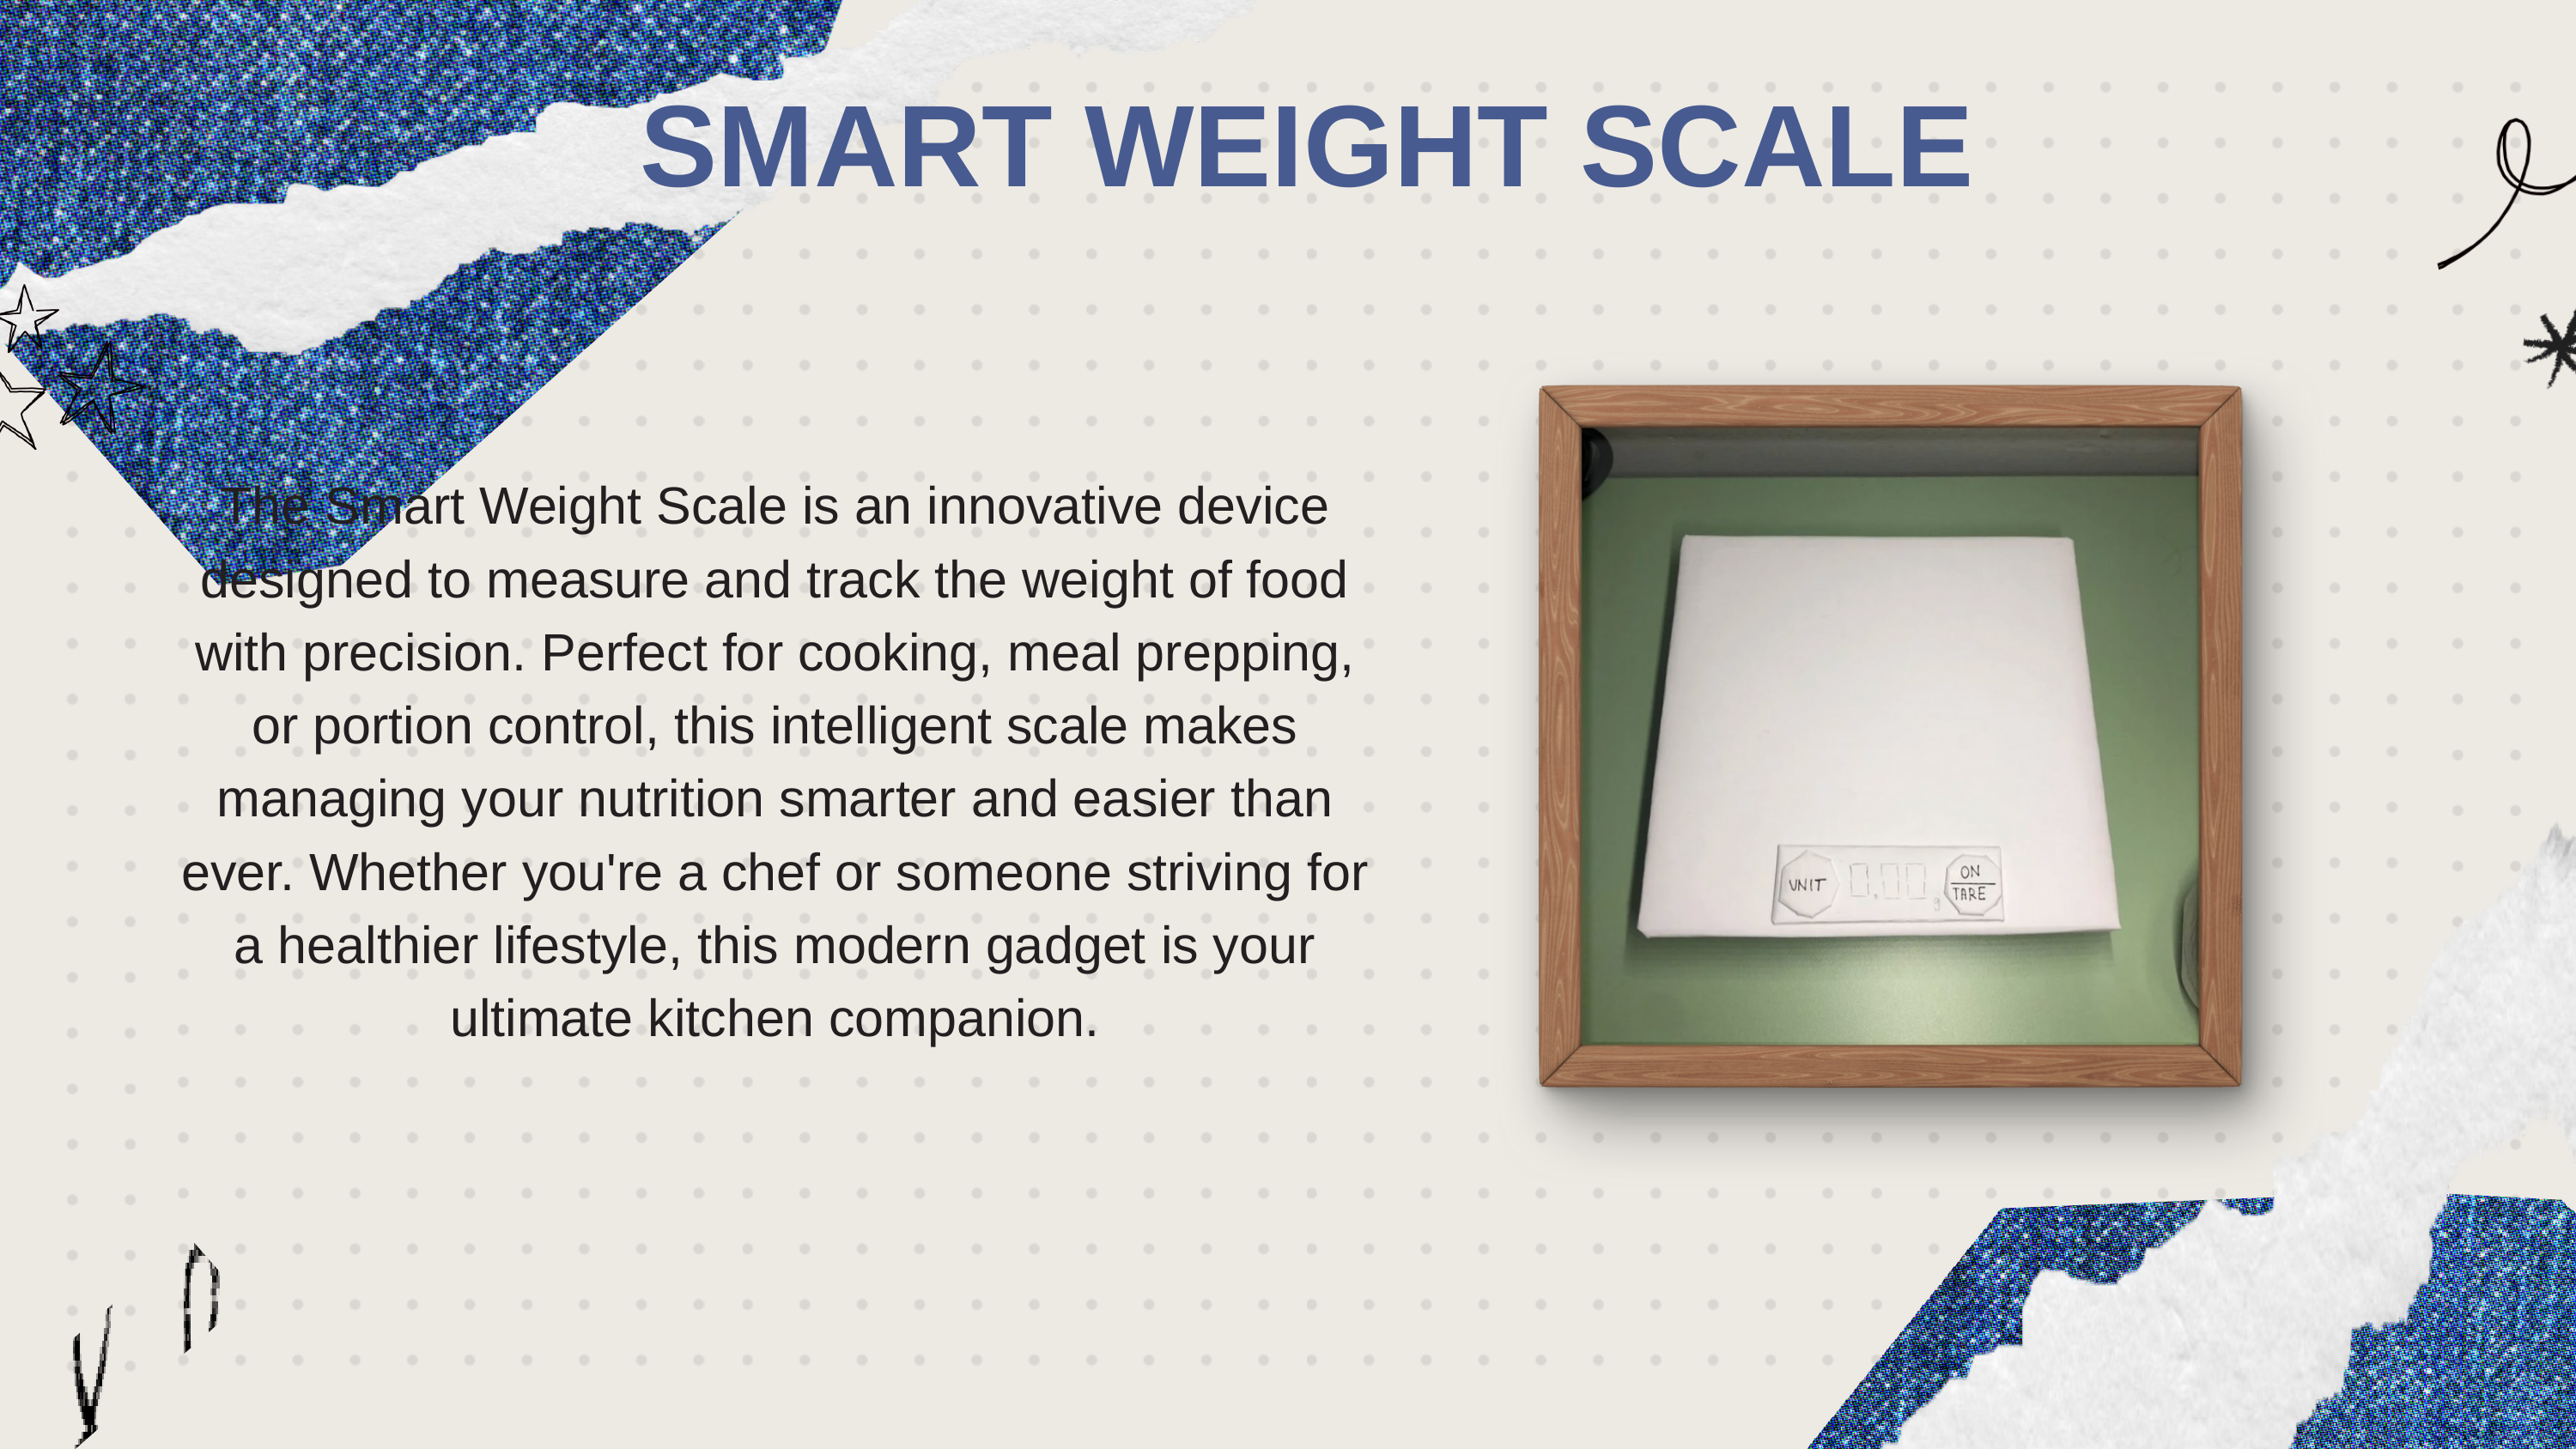

SMART WEIGHT SCALE

The Smart Weight Scale is an innovative device designed to measure and track the weight of food with precision. Perfect for cooking, meal prepping, or portion control, this intelligent scale makes managing your nutrition smarter and easier than ever. Whether you're a chef or someone striving for a healthier lifestyle, this modern gadget is your ultimate kitchen companion.